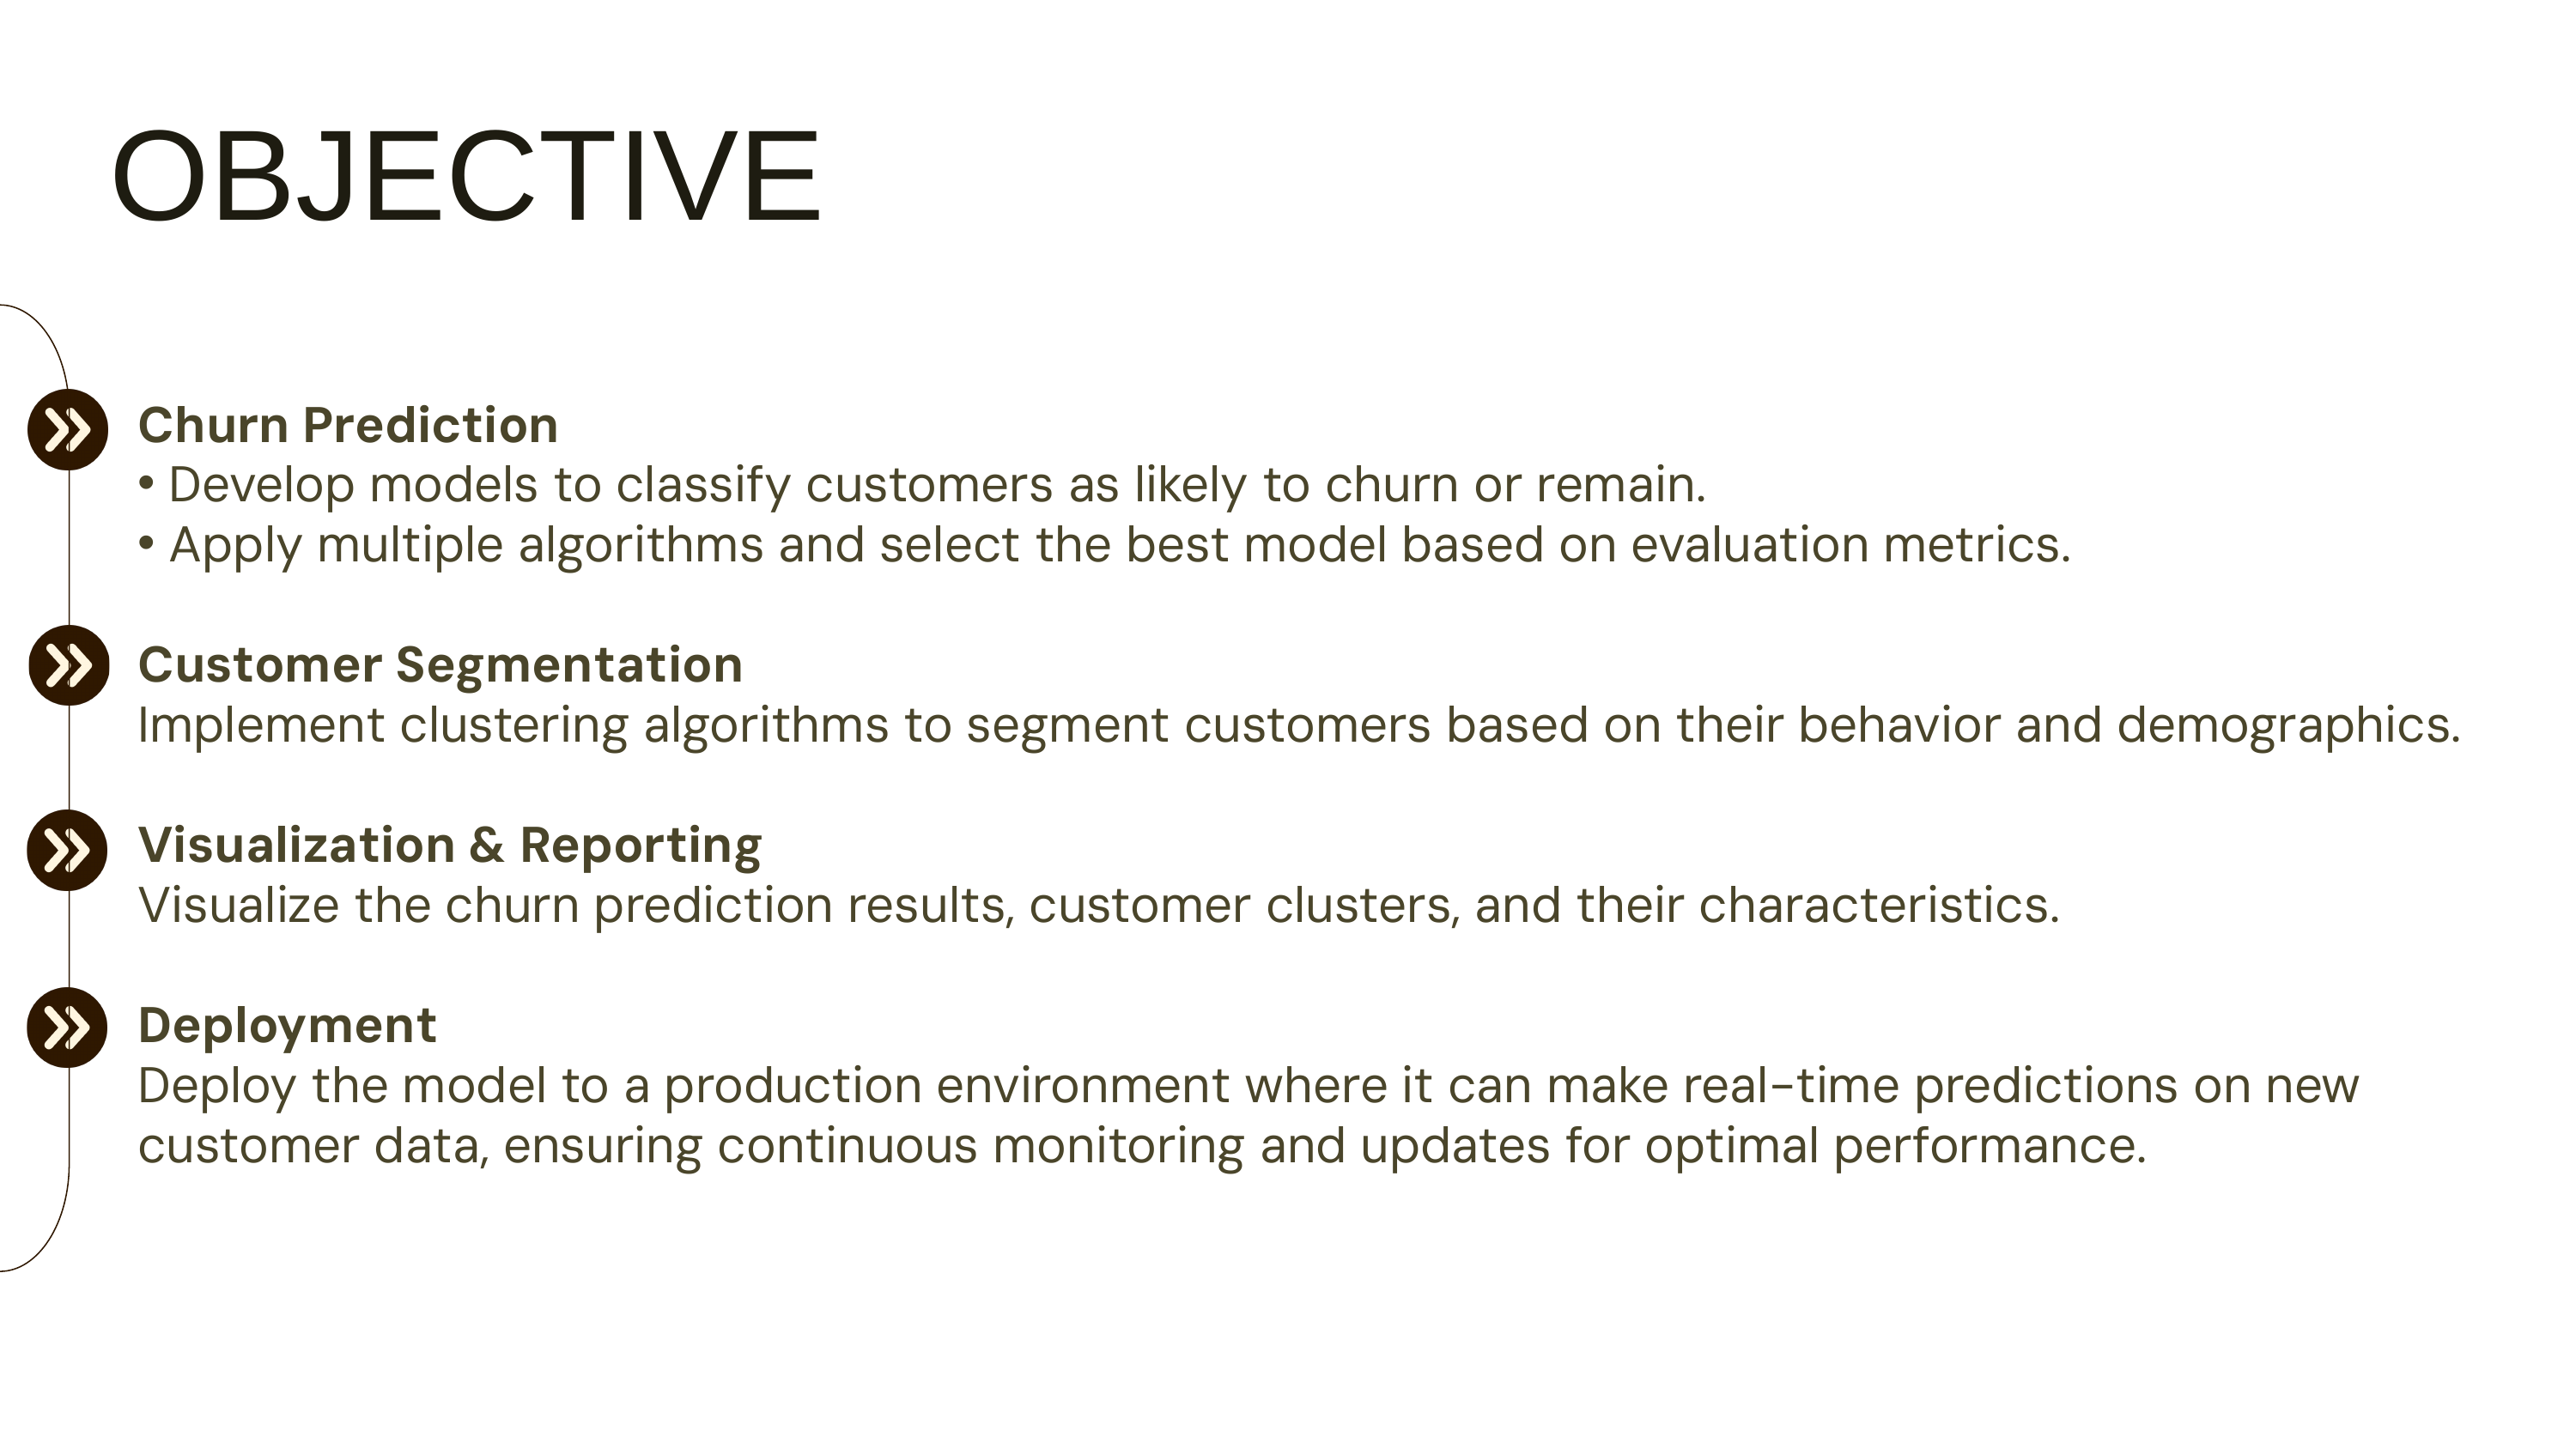

OBJECTIVE

Churn Prediction
 Develop models to classify customers as likely to churn or remain.
 Apply multiple algorithms and select the best model based on evaluation metrics.

Customer Segmentation
Implement clustering algorithms to segment customers based on their behavior and demographics.

Visualization & Reporting
Visualize the churn prediction results, customer clusters, and their characteristics.

Deployment
Deploy the model to a production environment where it can make real-time predictions on new customer data, ensuring continuous monitoring and updates for optimal performance.